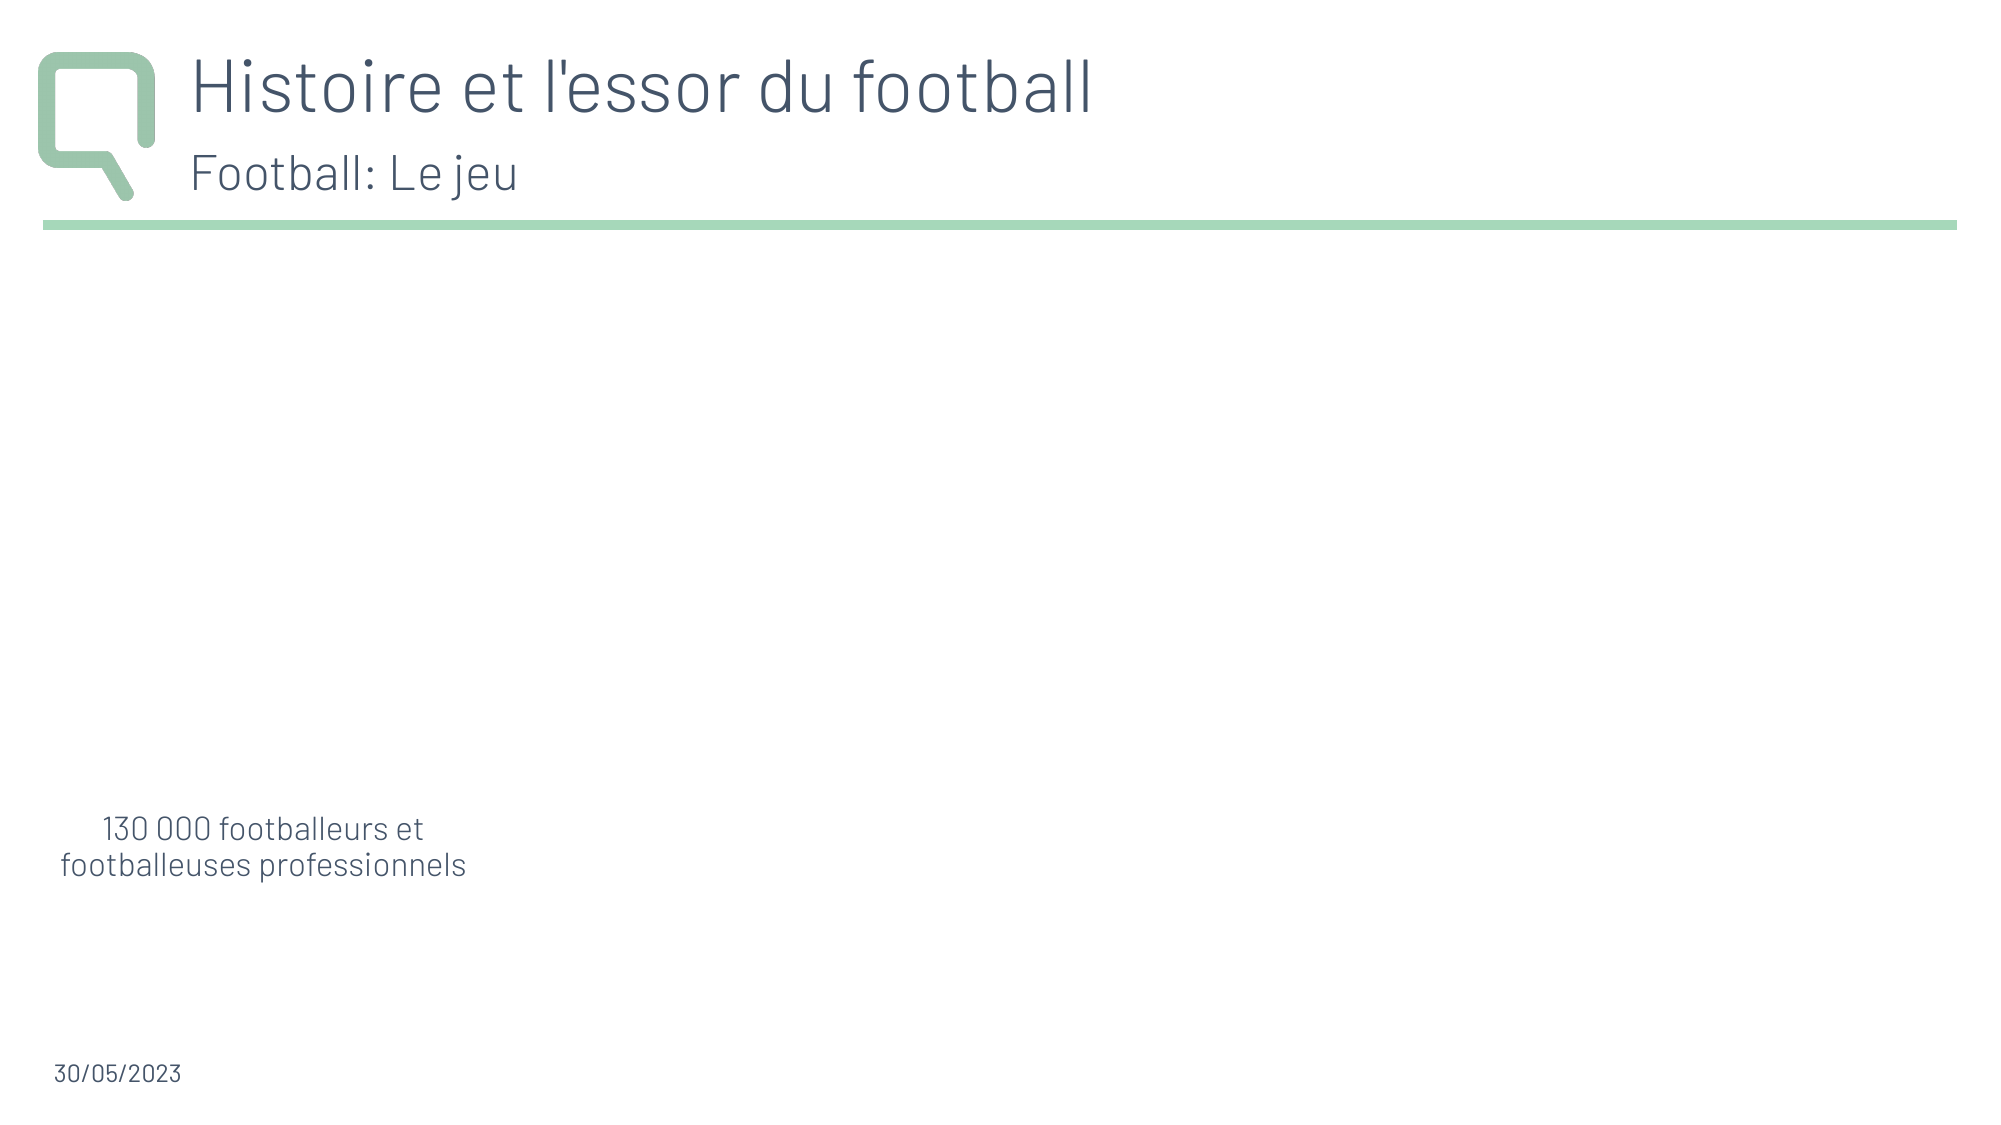

# Histoire et l'essor du football
Football: Le jeu
130 000 footballeurs et footballeuses professionnels
30/05/2023